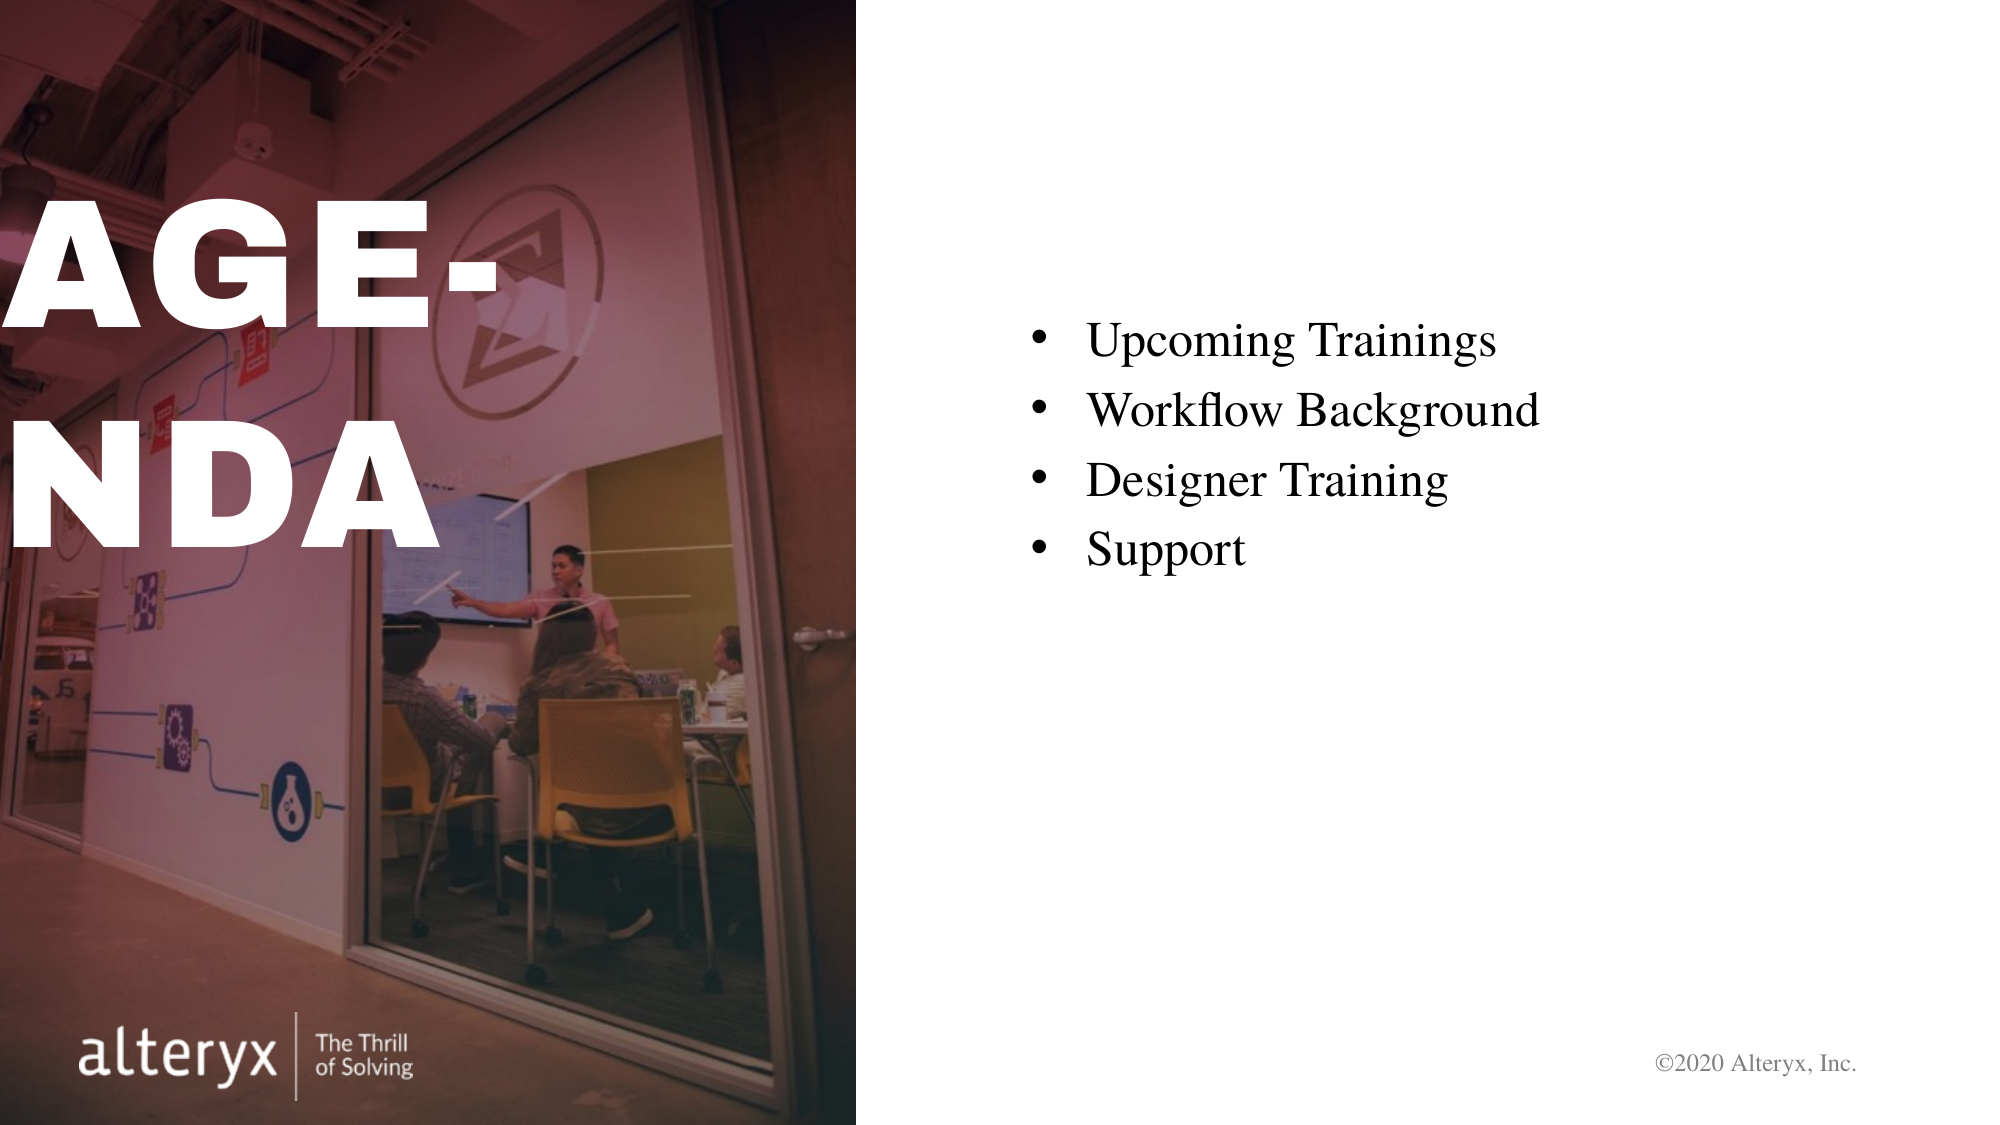

# Age-nda
Upcoming Trainings
Workflow Background
Designer Training
Support
©2020 Alteryx, Inc.